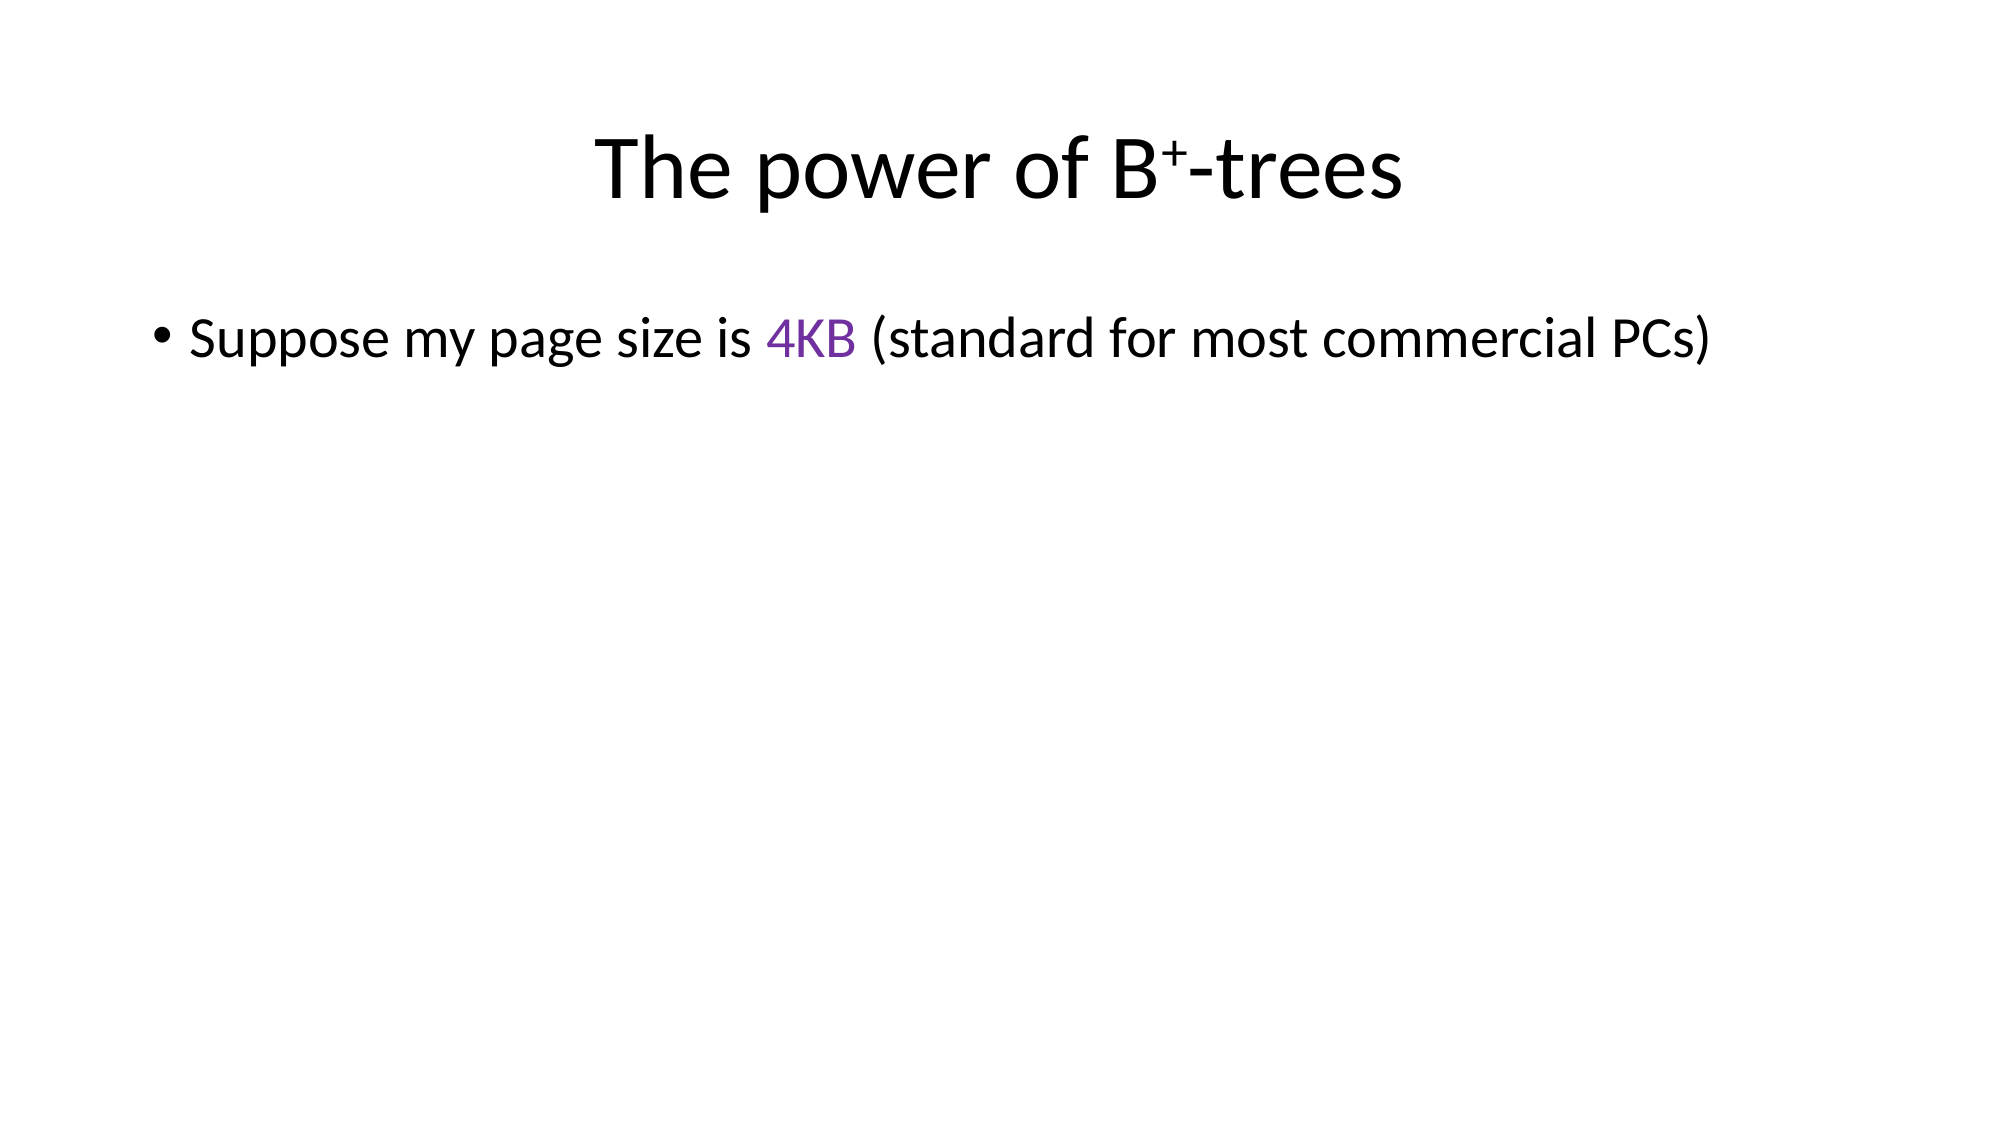

# The power of B+-trees
Suppose my page size is 4KB (standard for most commercial PCs)